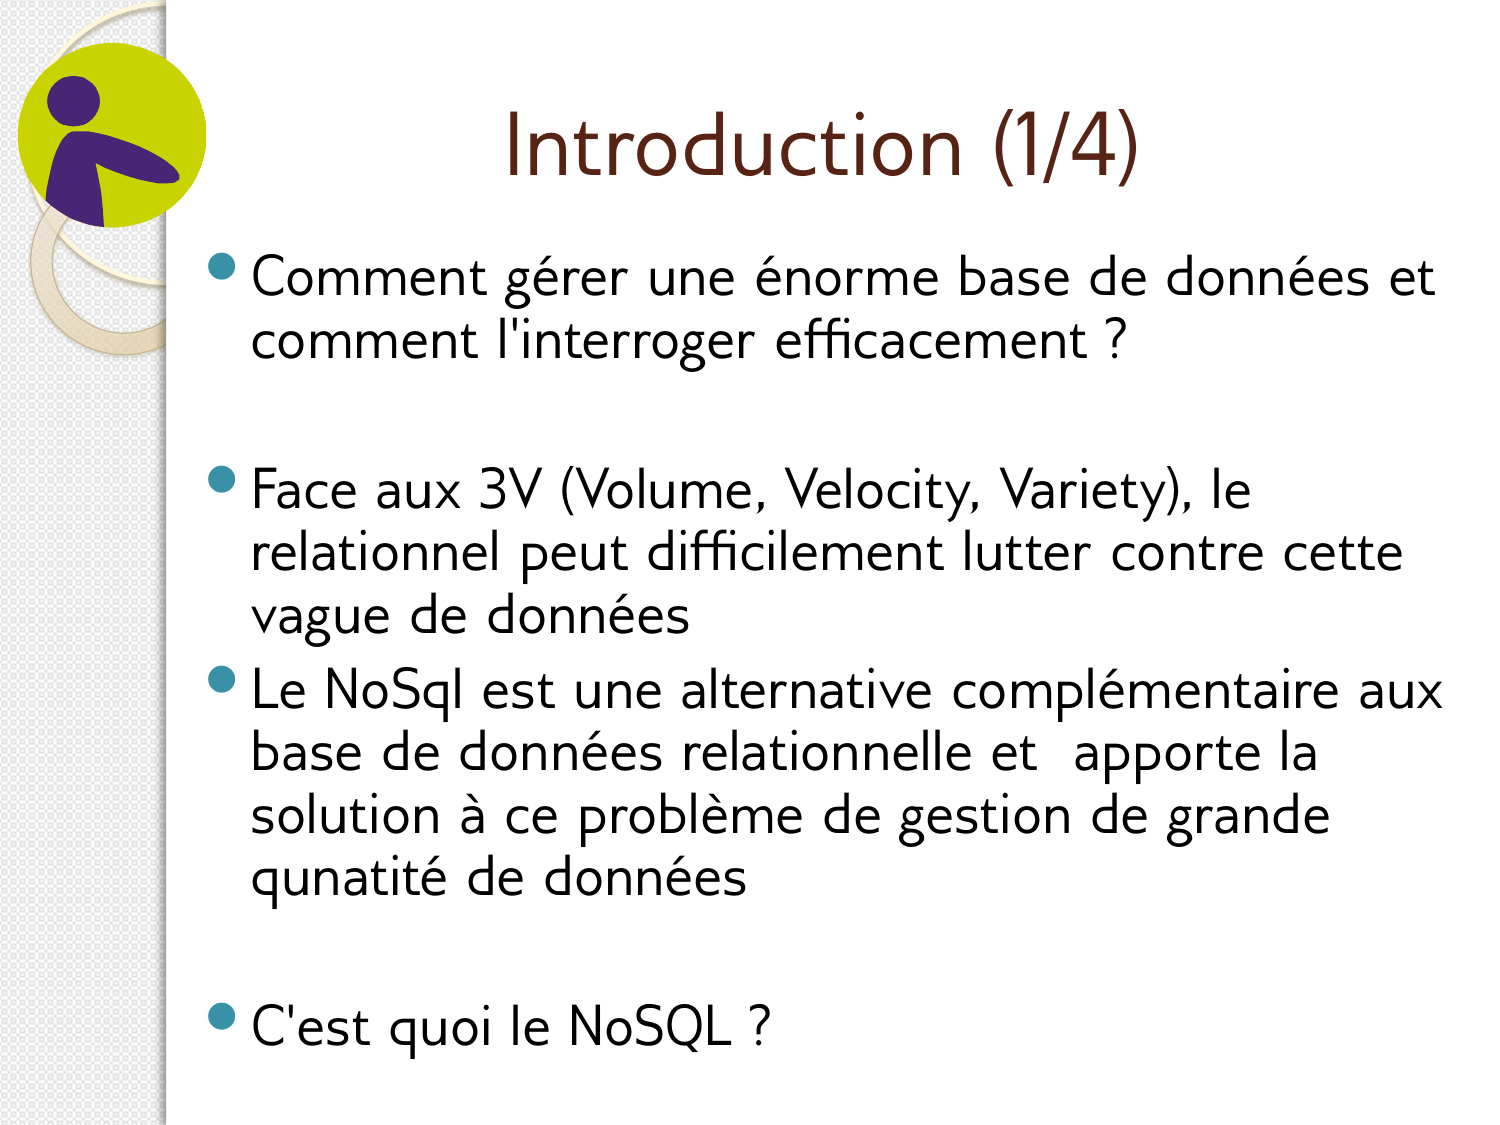

# Introduction (1/4)
Comment gérer une énorme base de données et comment l'interroger efficacement ?

Face aux 3V (Volume, Velocity, Variety), le relationnel peut difficilement lutter contre cette vague de données
Le NoSql est une alternative complémentaire aux base de données relationnelle et  apporte la solution à ce problème de gestion de grande qunatité de données

C'est quoi le NoSQL ?